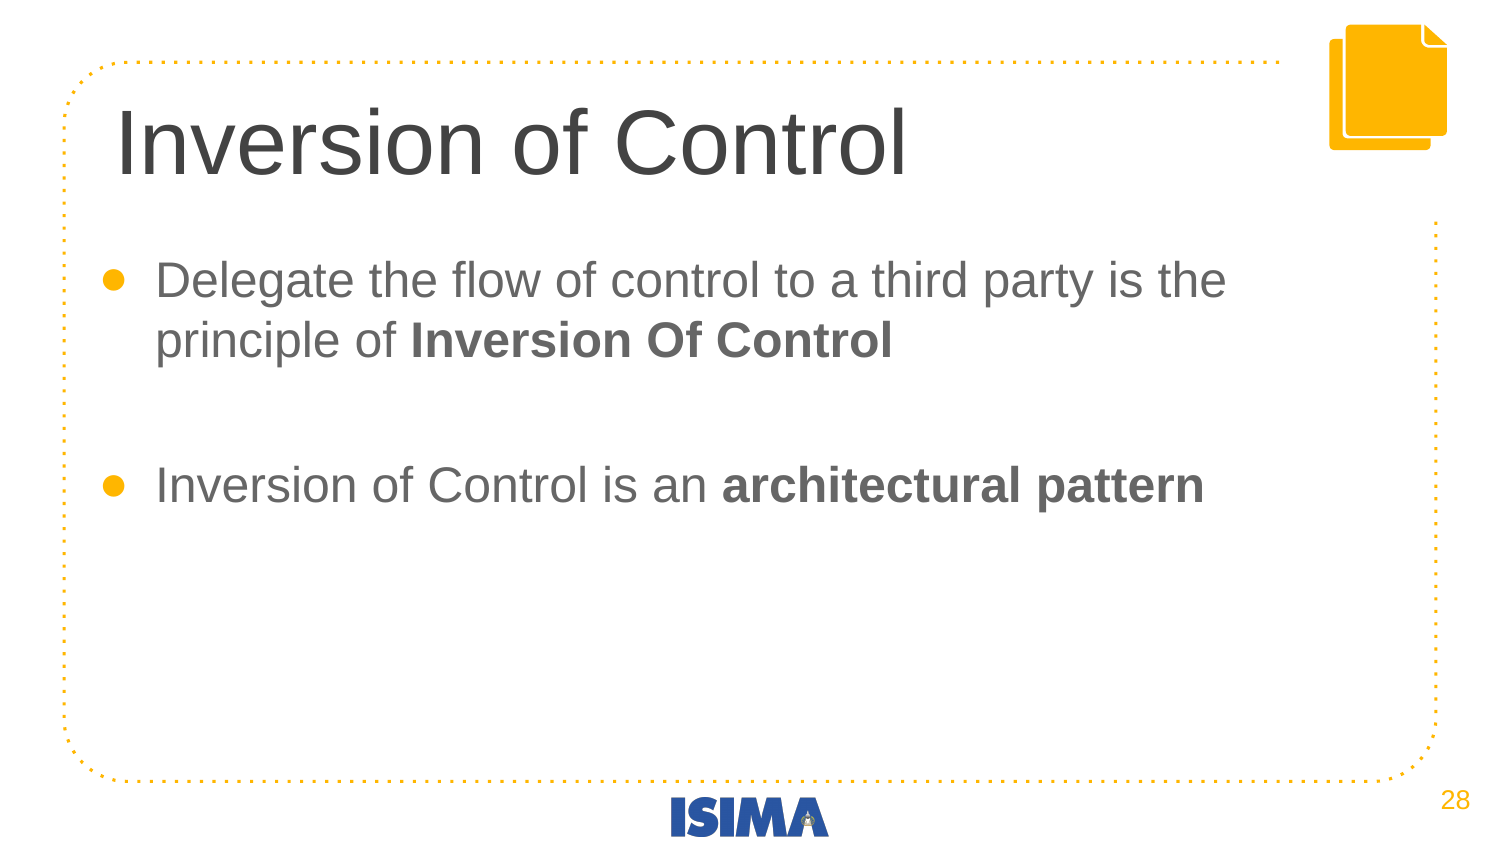

# Inversion of Control
Delegate the flow of control to a third party is the principle of Inversion Of Control

Inversion of Control is an architectural pattern
28